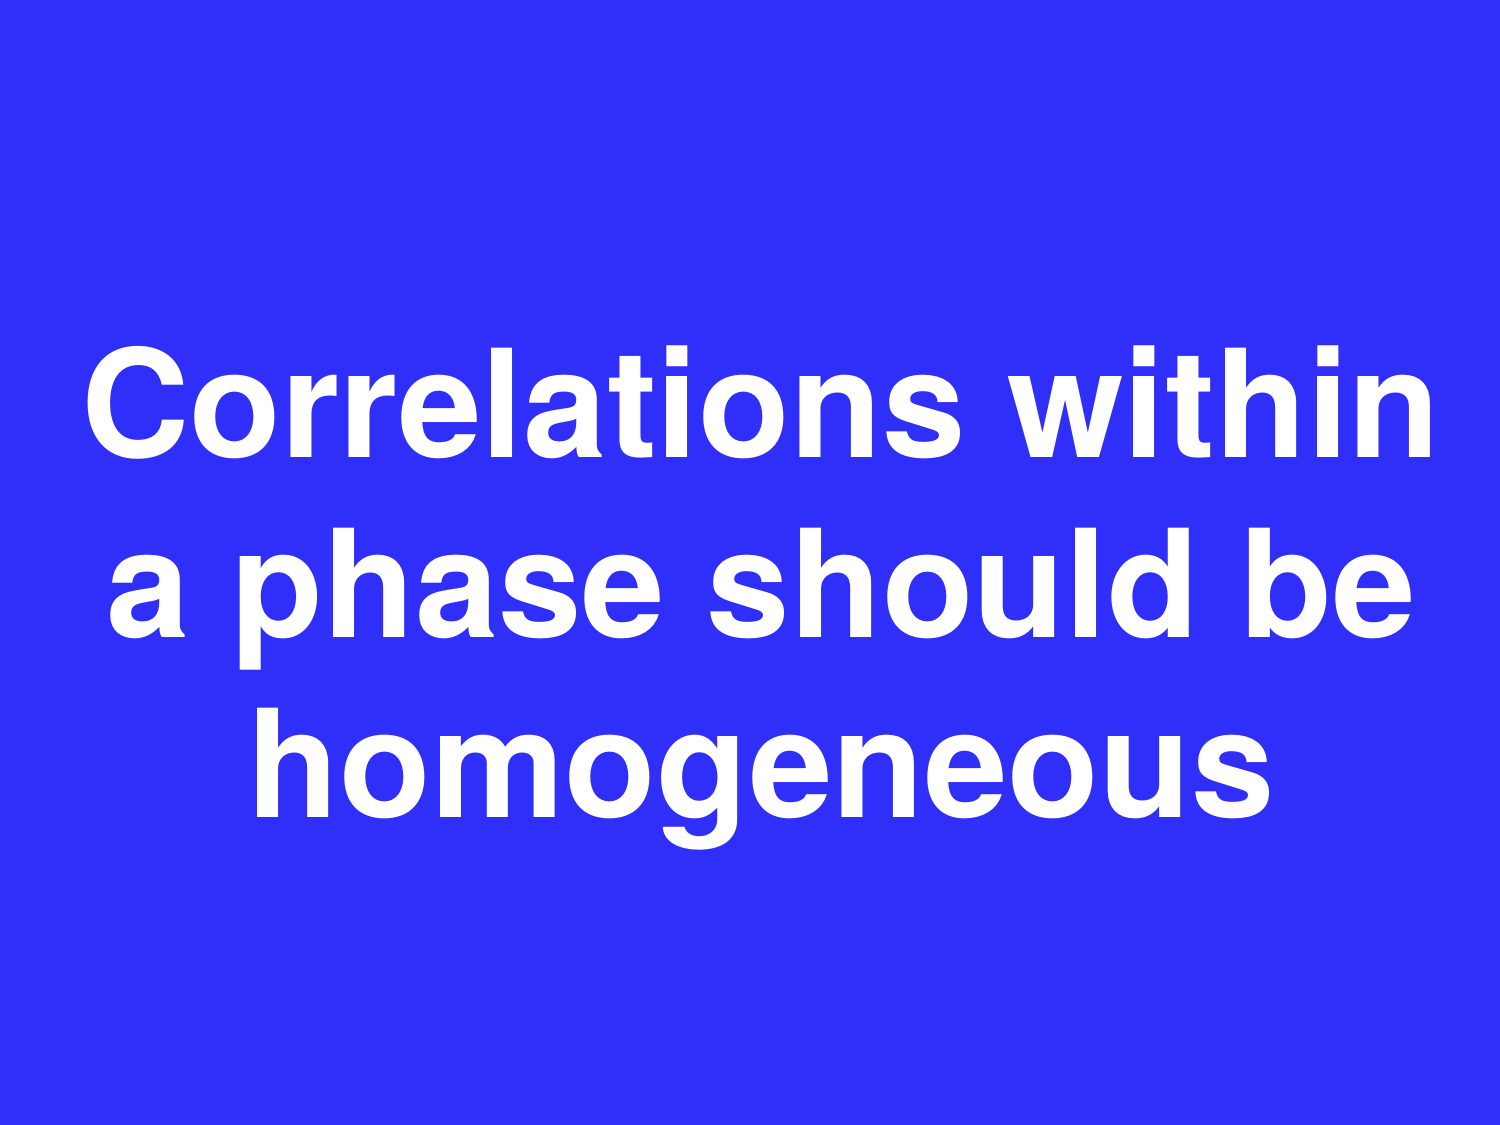

Correlations within a phase should be homogeneous